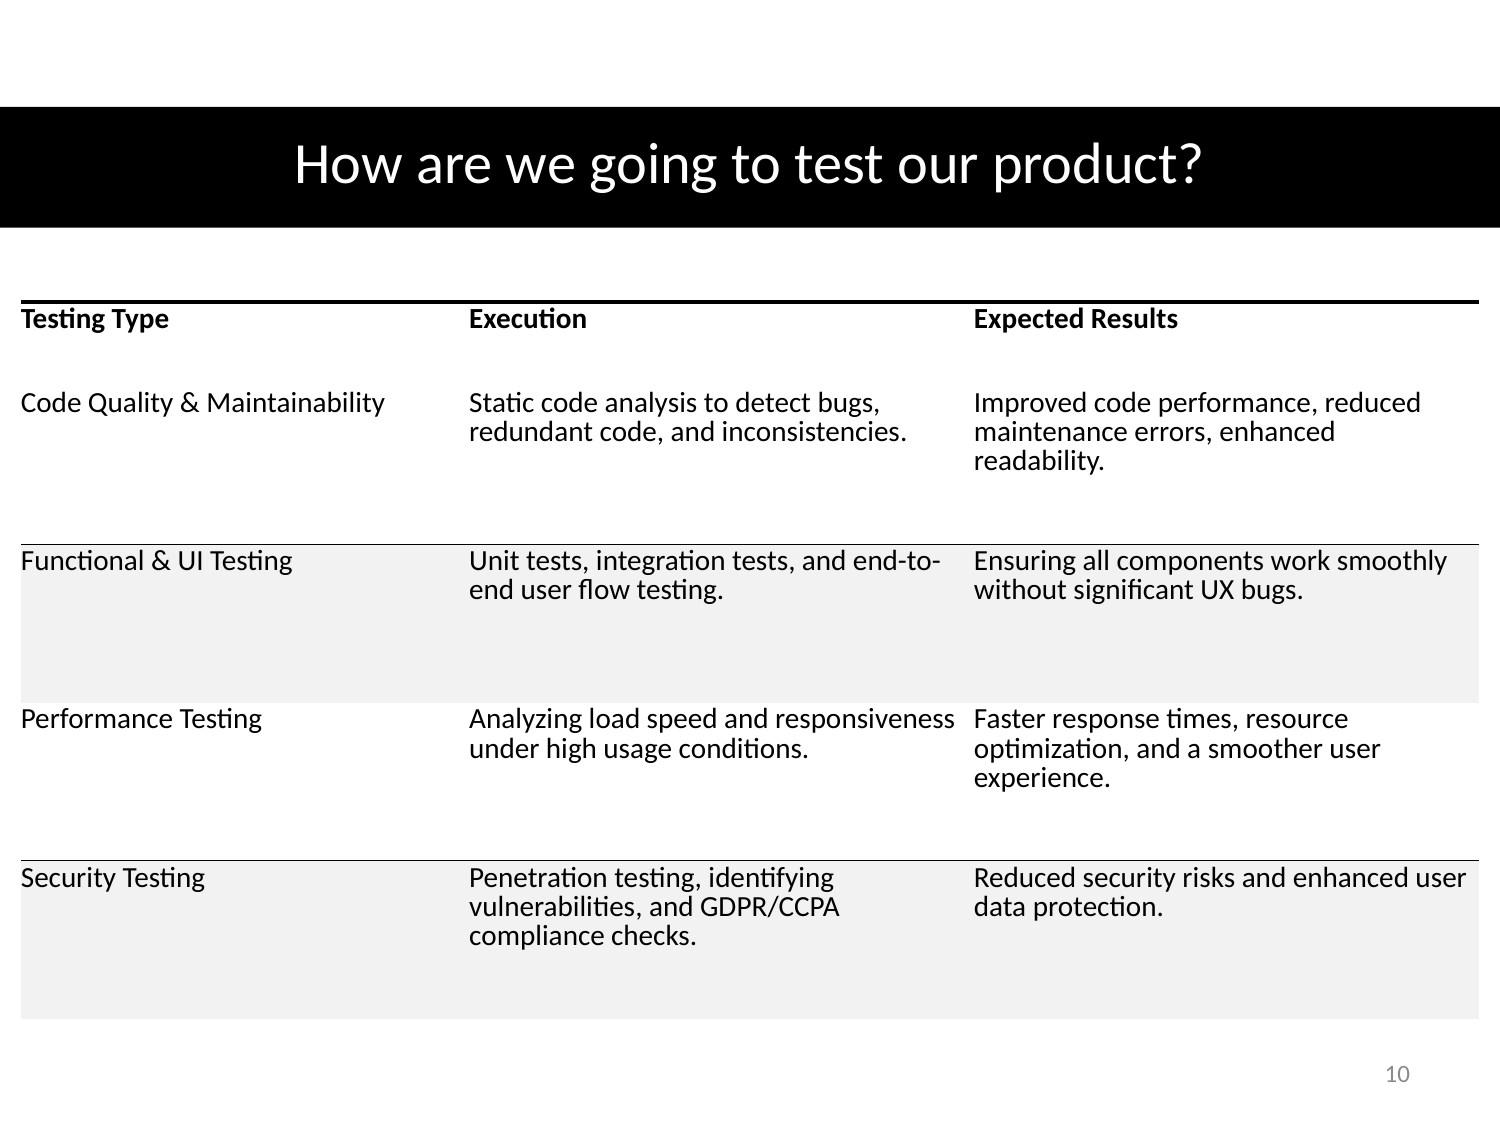

How are we going to test our product?

| Testing Type | Execution | Expected Results |
| --- | --- | --- |
| Code Quality & Maintainability | Static code analysis to detect bugs, redundant code, and inconsistencies. | Improved code performance, reduced maintenance errors, enhanced readability. |
| Functional & UI Testing | Unit tests, integration tests, and end-to-end user flow testing. | Ensuring all components work smoothly without significant UX bugs. |
| Performance Testing | Analyzing load speed and responsiveness under high usage conditions. | Faster response times, resource optimization, and a smoother user experience. |
| Security Testing | Penetration testing, identifying vulnerabilities, and GDPR/CCPA compliance checks. | Reduced security risks and enhanced user data protection. |
10